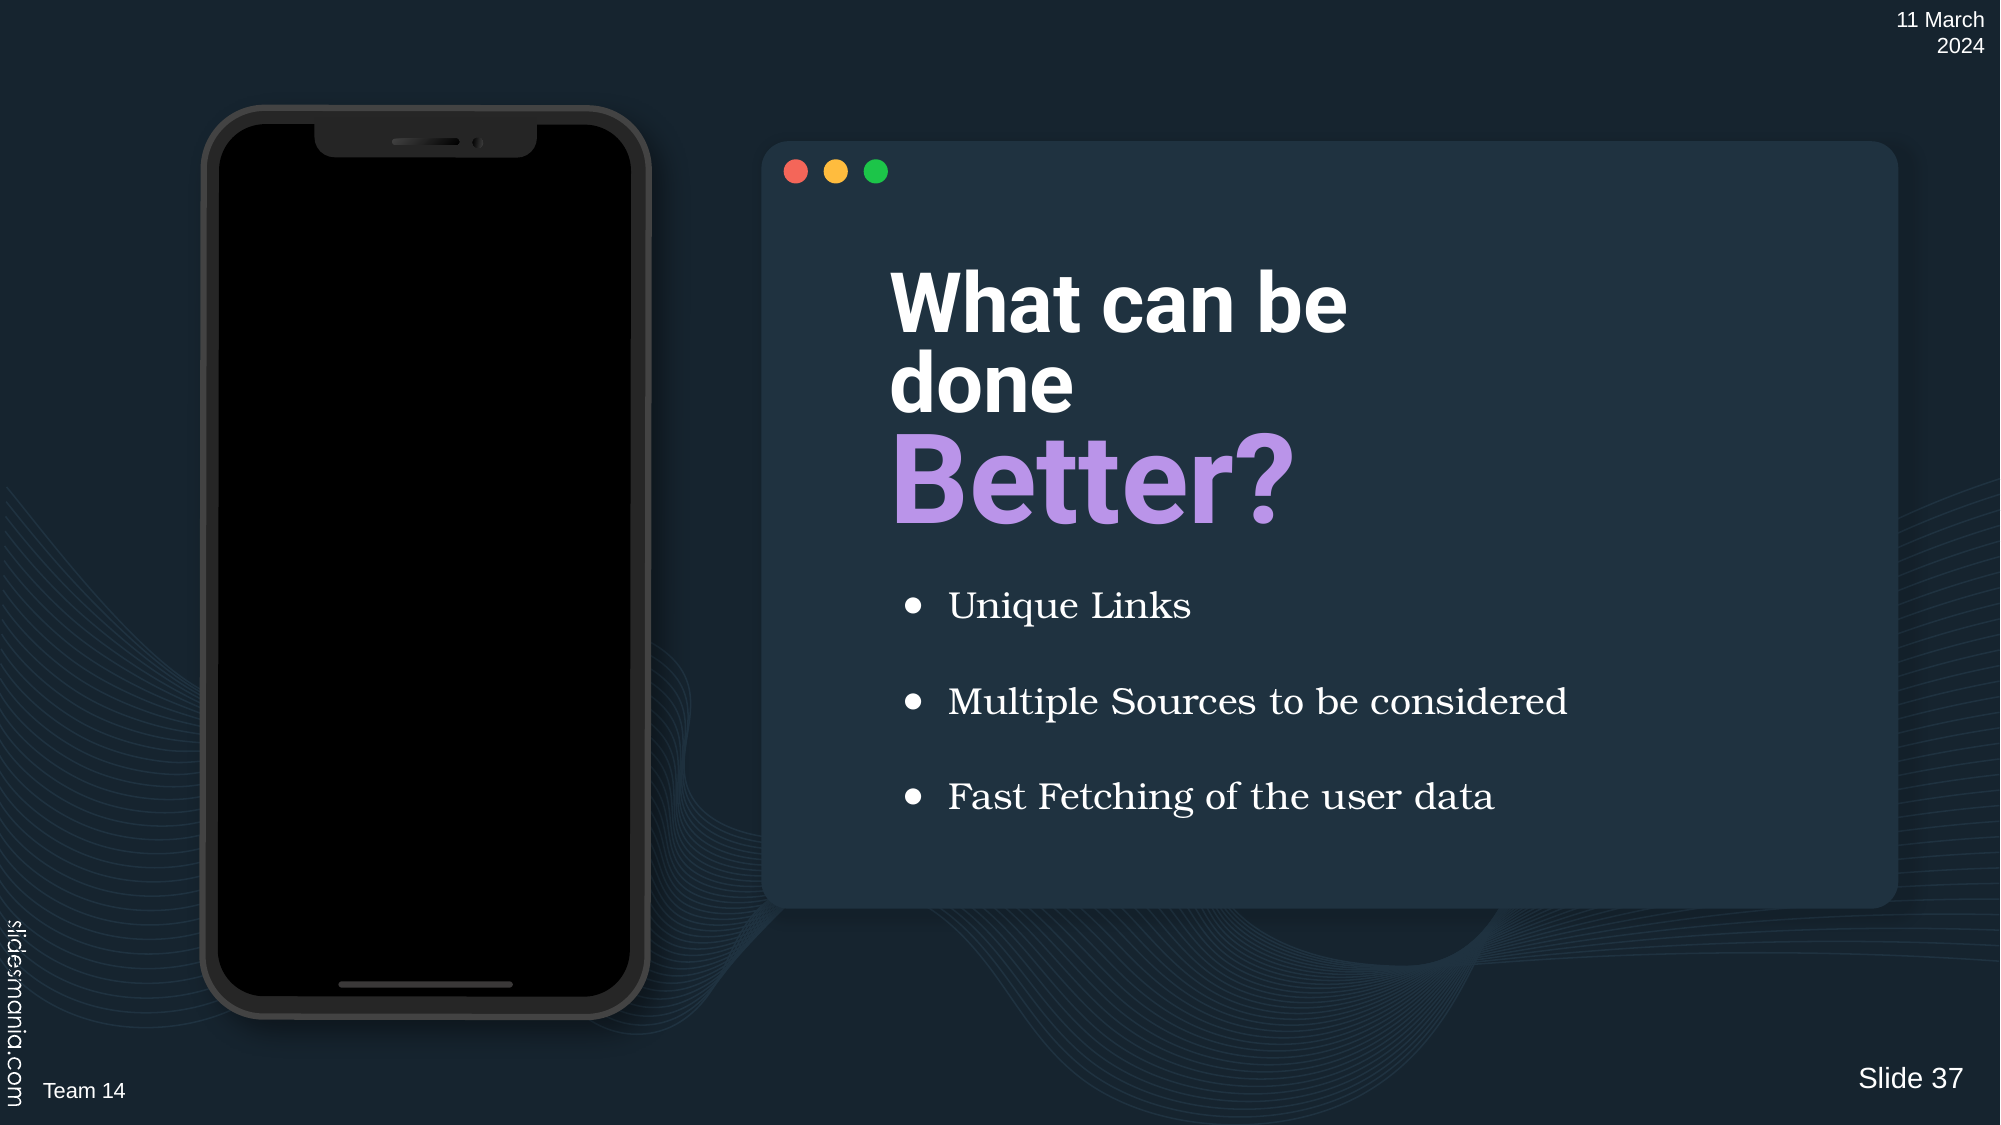

11 March 2024

# What can be done Better?
Unique Links
Multiple Sources to be considered
Fast Fetching of the user data
Slide 37
Team 14